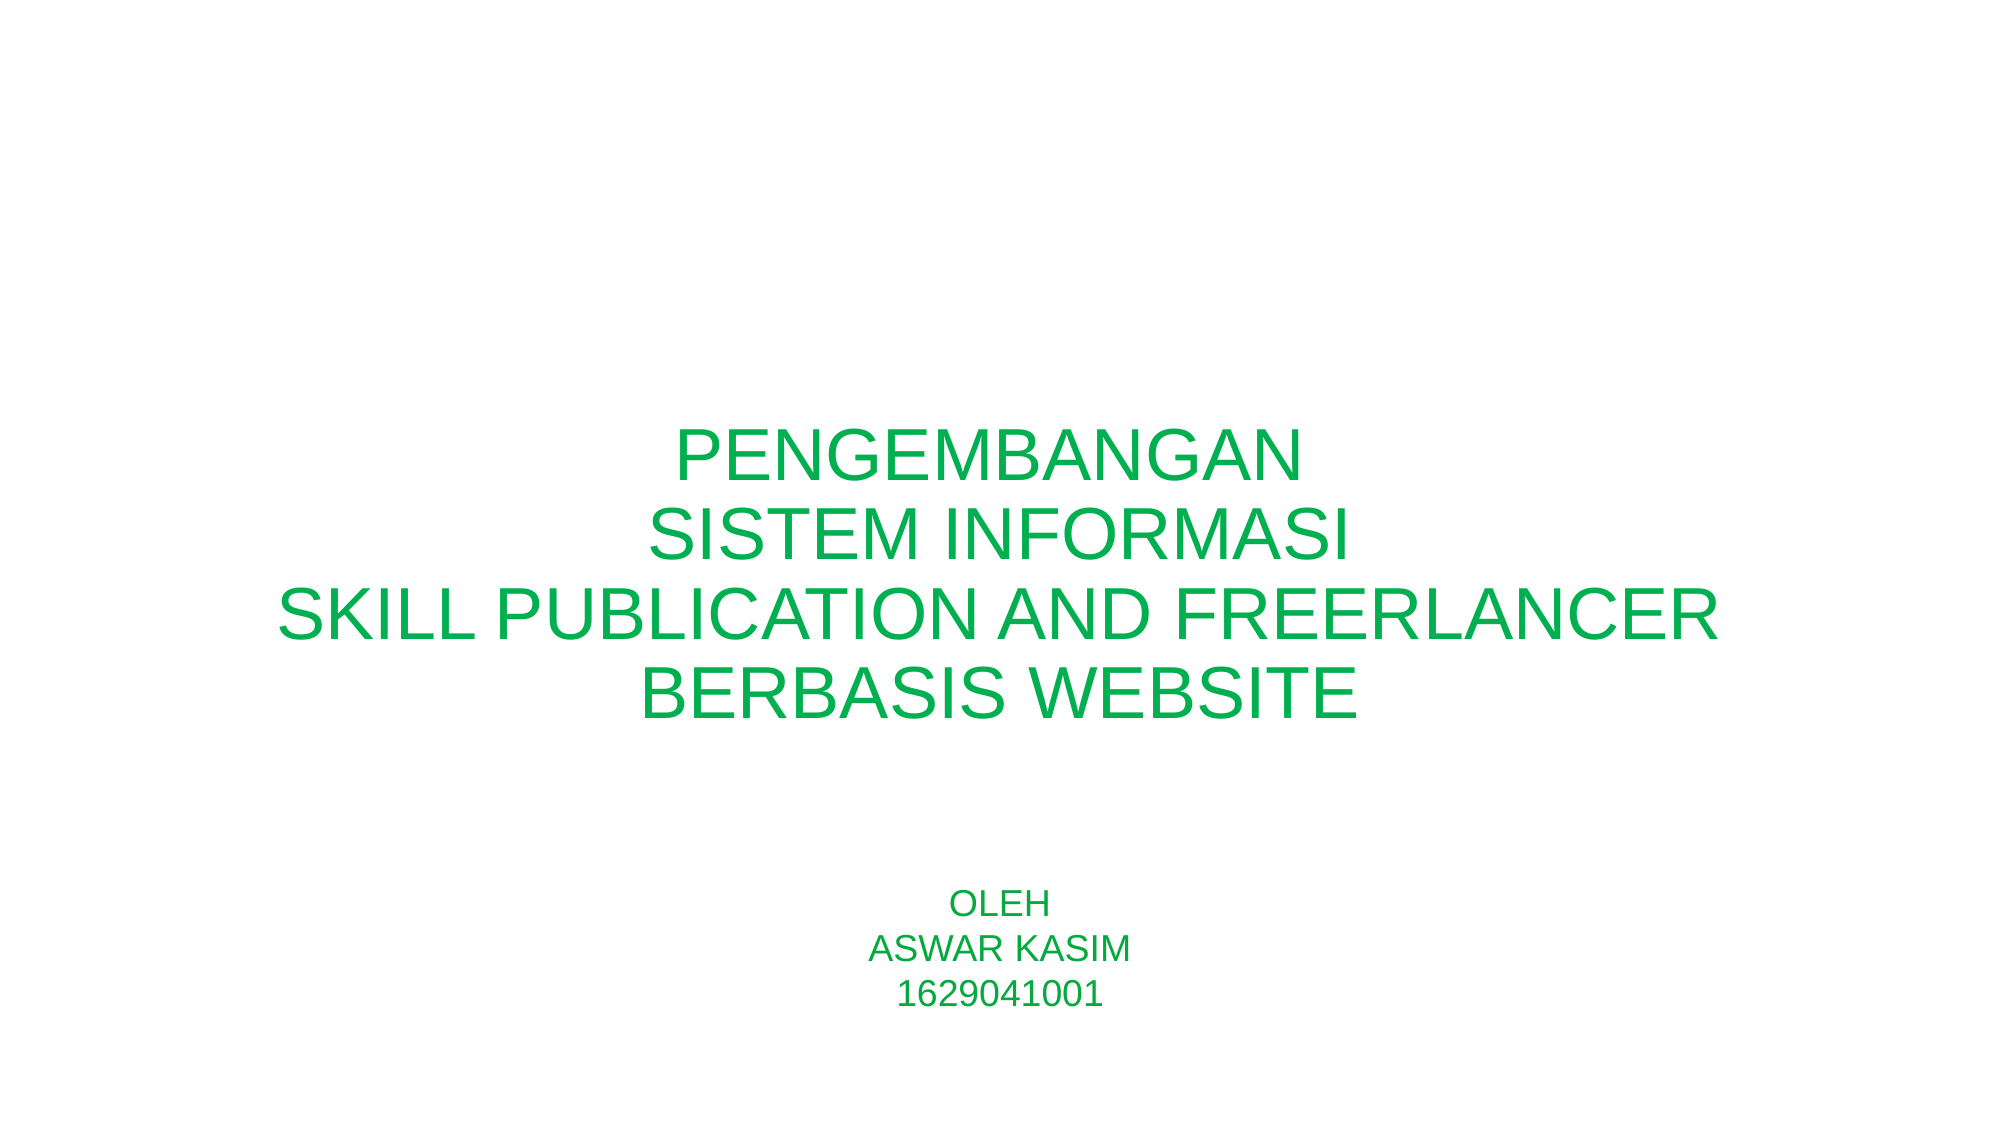

# PENGEMBANGAN SISTEM INFORMASI SKILL PUBLICATION AND FREERLANCER BERBASIS WEBSITE
OLEH
ASWAR KASIM
1629041001